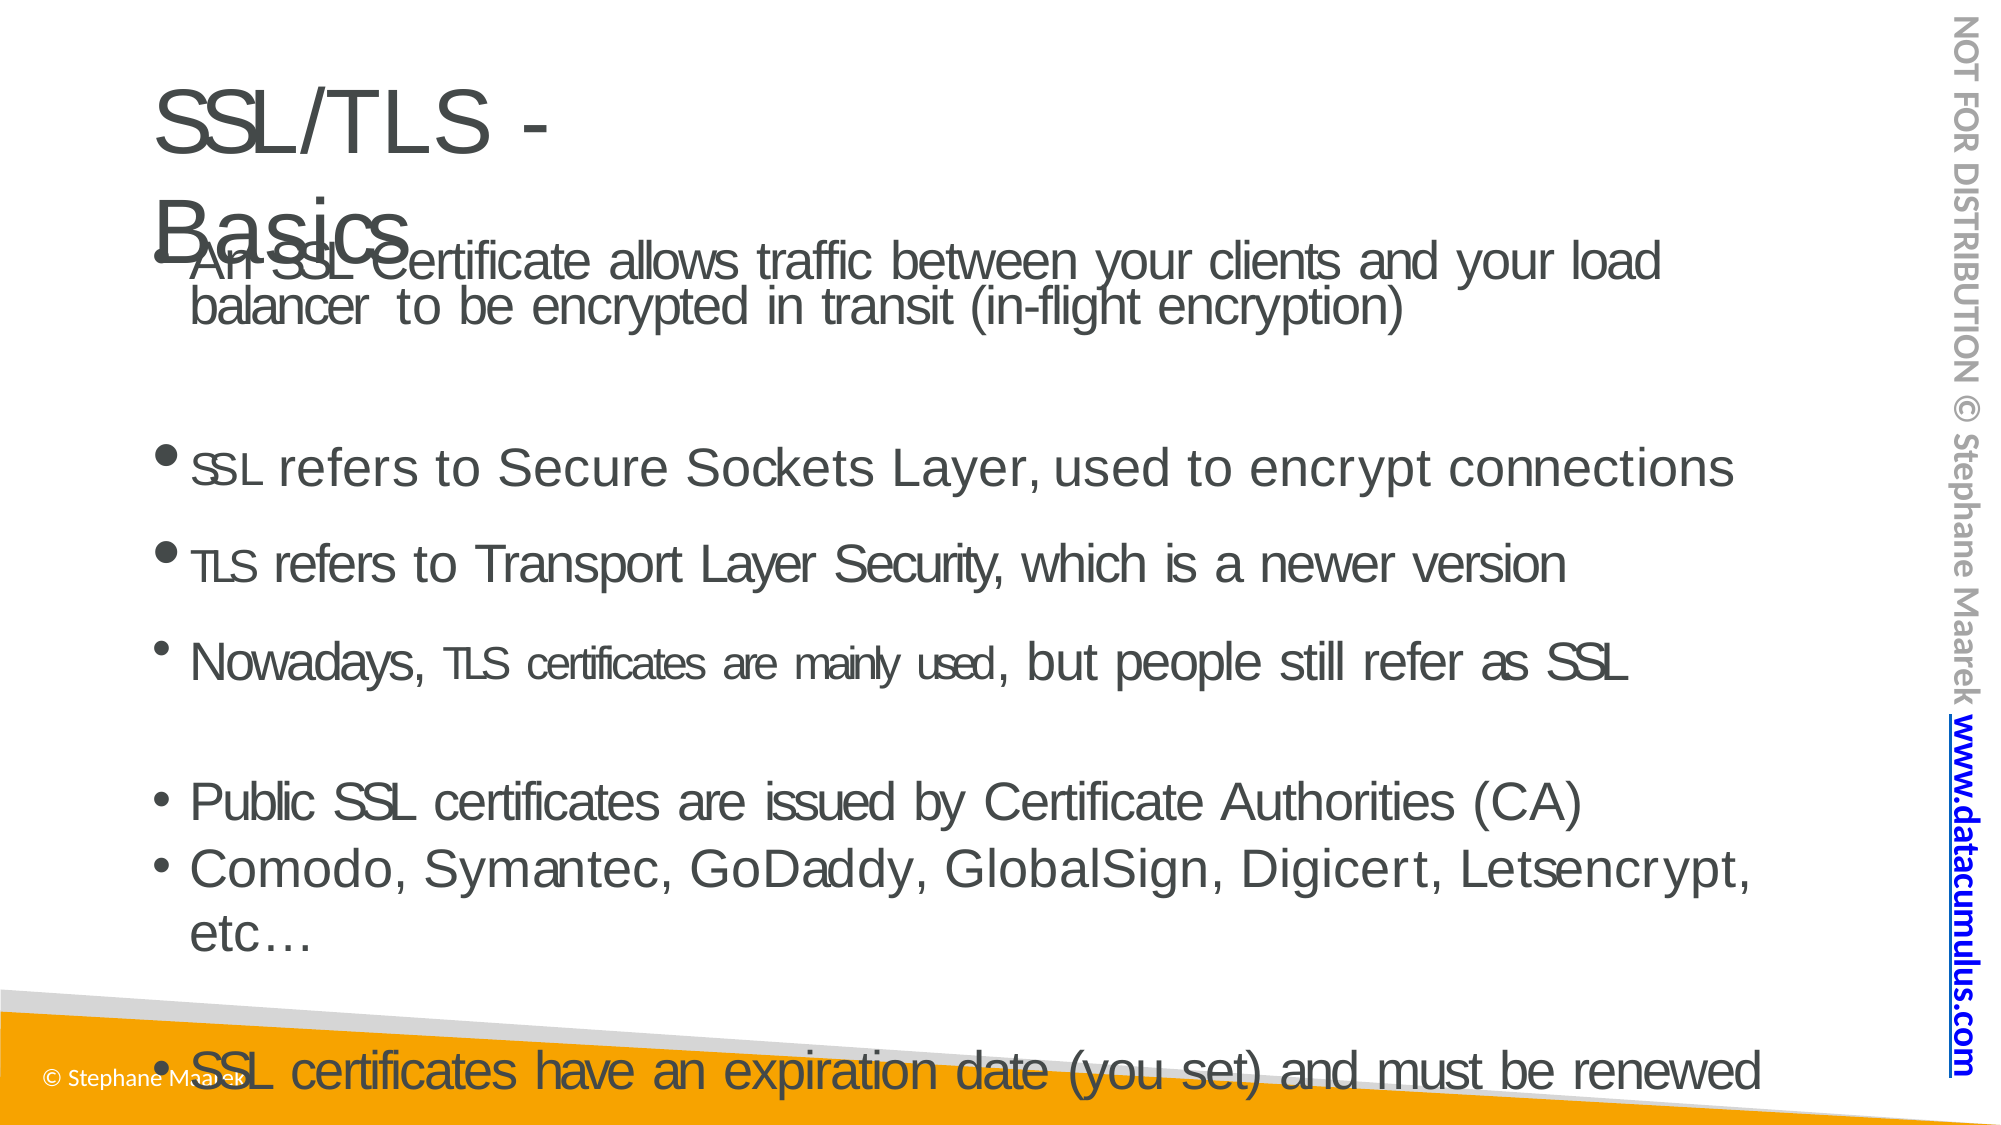

NOT FOR DISTRIBUTION © Stephane Maarek www.datacumulus.com
# SSL/TLS - Basics
An SSL Certificate allows traffic between your clients and your load balancer  to be encrypted in transit (in-flight encryption)

SSL refers to Secure Sockets Layer, used to encrypt connections
TLS refers to Transport Layer Security, which is a newer version
Nowadays, TLS certificates are mainly used, but people still refer as SSL

Public SSL certificates are issued by Certificate Authorities (CA)
Comodo, Symantec, GoDaddy, GlobalSign, Digicert, Letsencrypt, etc…

SSL certificates have an expiration date (you set) and must be renewed
© Stephane Maarek